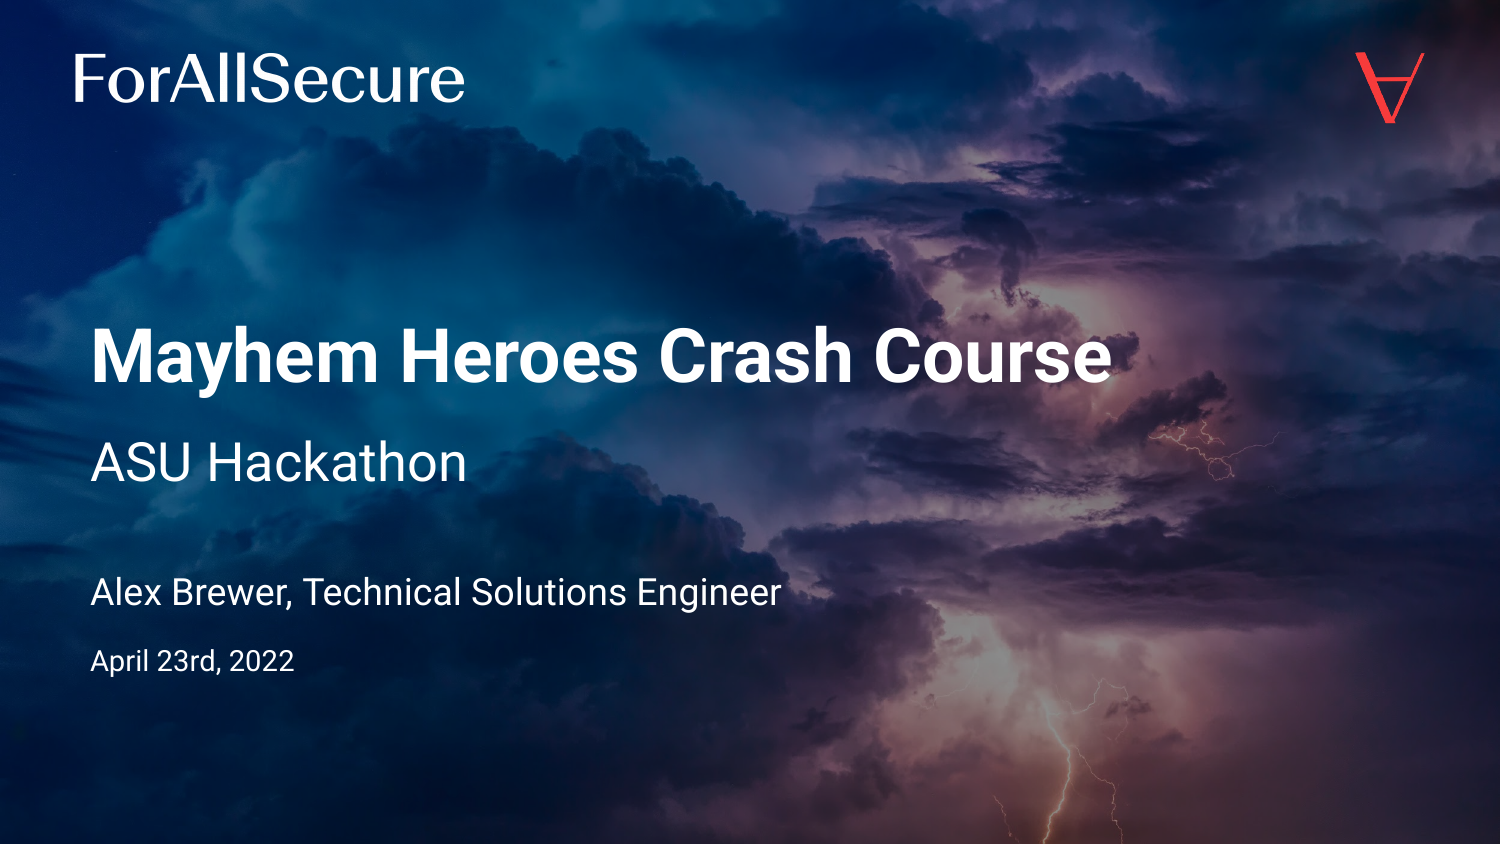

# Mayhem Heroes Crash Course
ASU Hackathon
Alex Brewer, Technical Solutions Engineer
April 23rd, 2022